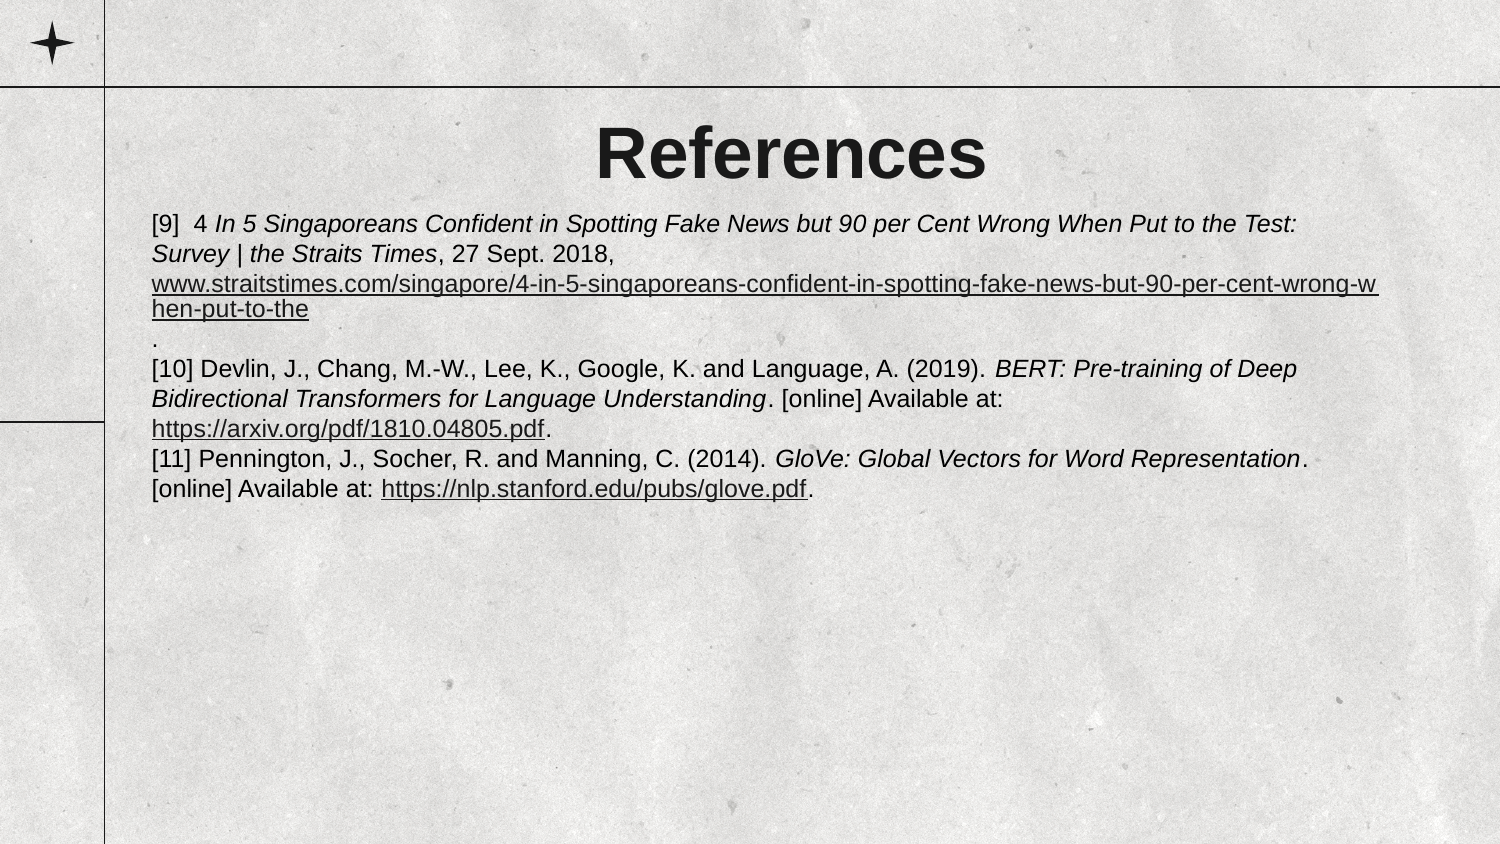

References
[9]  4 In 5 Singaporeans Confident in Spotting Fake News but 90 per Cent Wrong When Put to the Test: Survey | the Straits Times, 27 Sept. 2018, www.straitstimes.com/singapore/4-in-5-singaporeans-confident-in-spotting-fake-news-but-90-per-cent-wrong-when-put-to-the.
[10] Devlin, J., Chang, M.-W., Lee, K., Google, K. and Language, A. (2019). BERT: Pre-training of Deep Bidirectional Transformers for Language Understanding. [online] Available at: https://arxiv.org/pdf/1810.04805.pdf.
‌[11] Pennington, J., Socher, R. and Manning, C. (2014). GloVe: Global Vectors for Word Representation. [online] Available at: https://nlp.stanford.edu/pubs/glove.pdf.